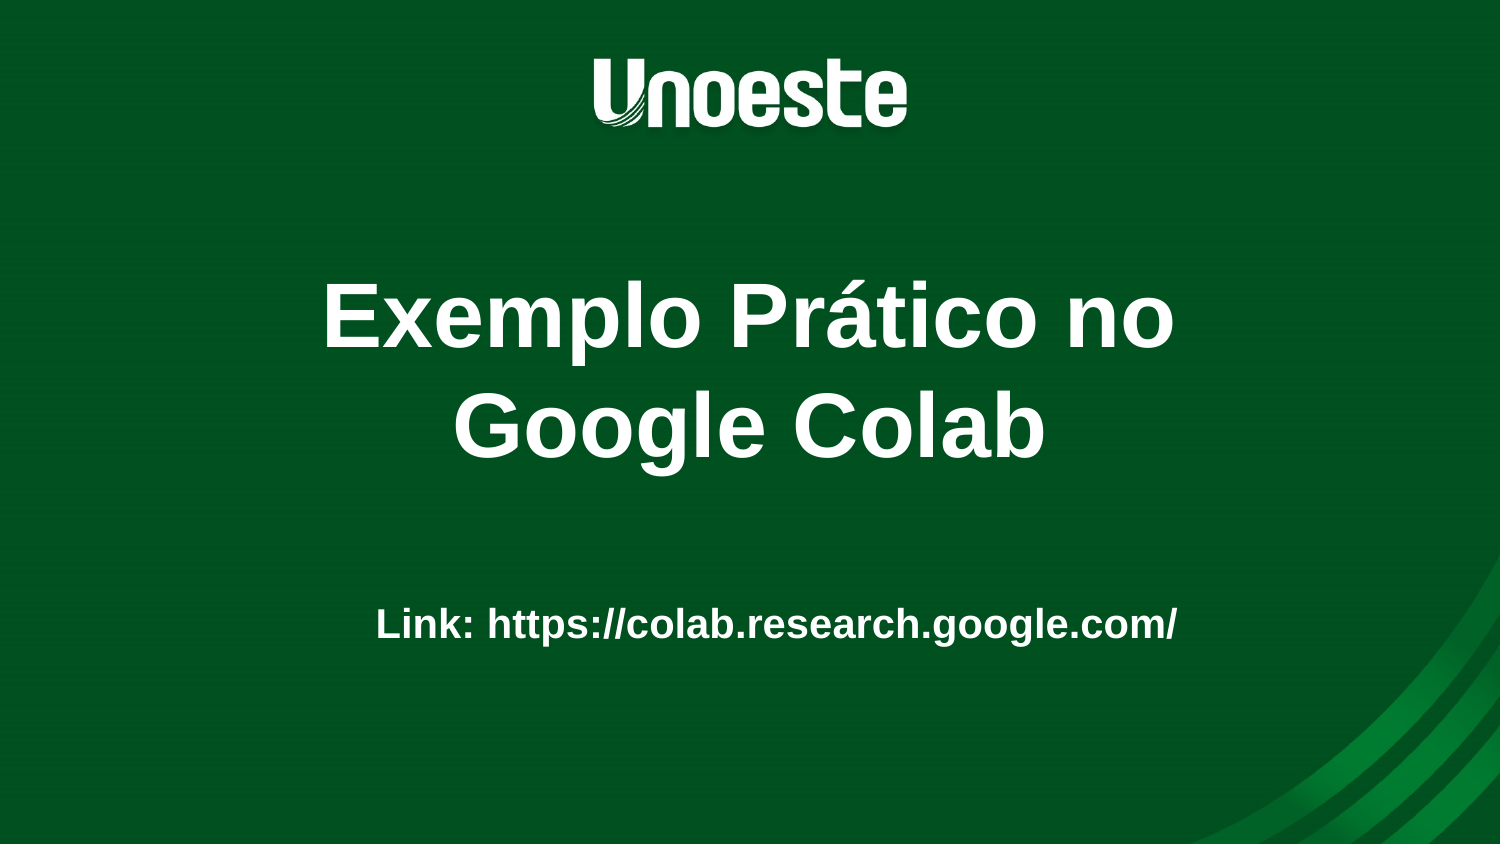

# Exemplo Prático no Google Colab
Link: https://colab.research.google.com/